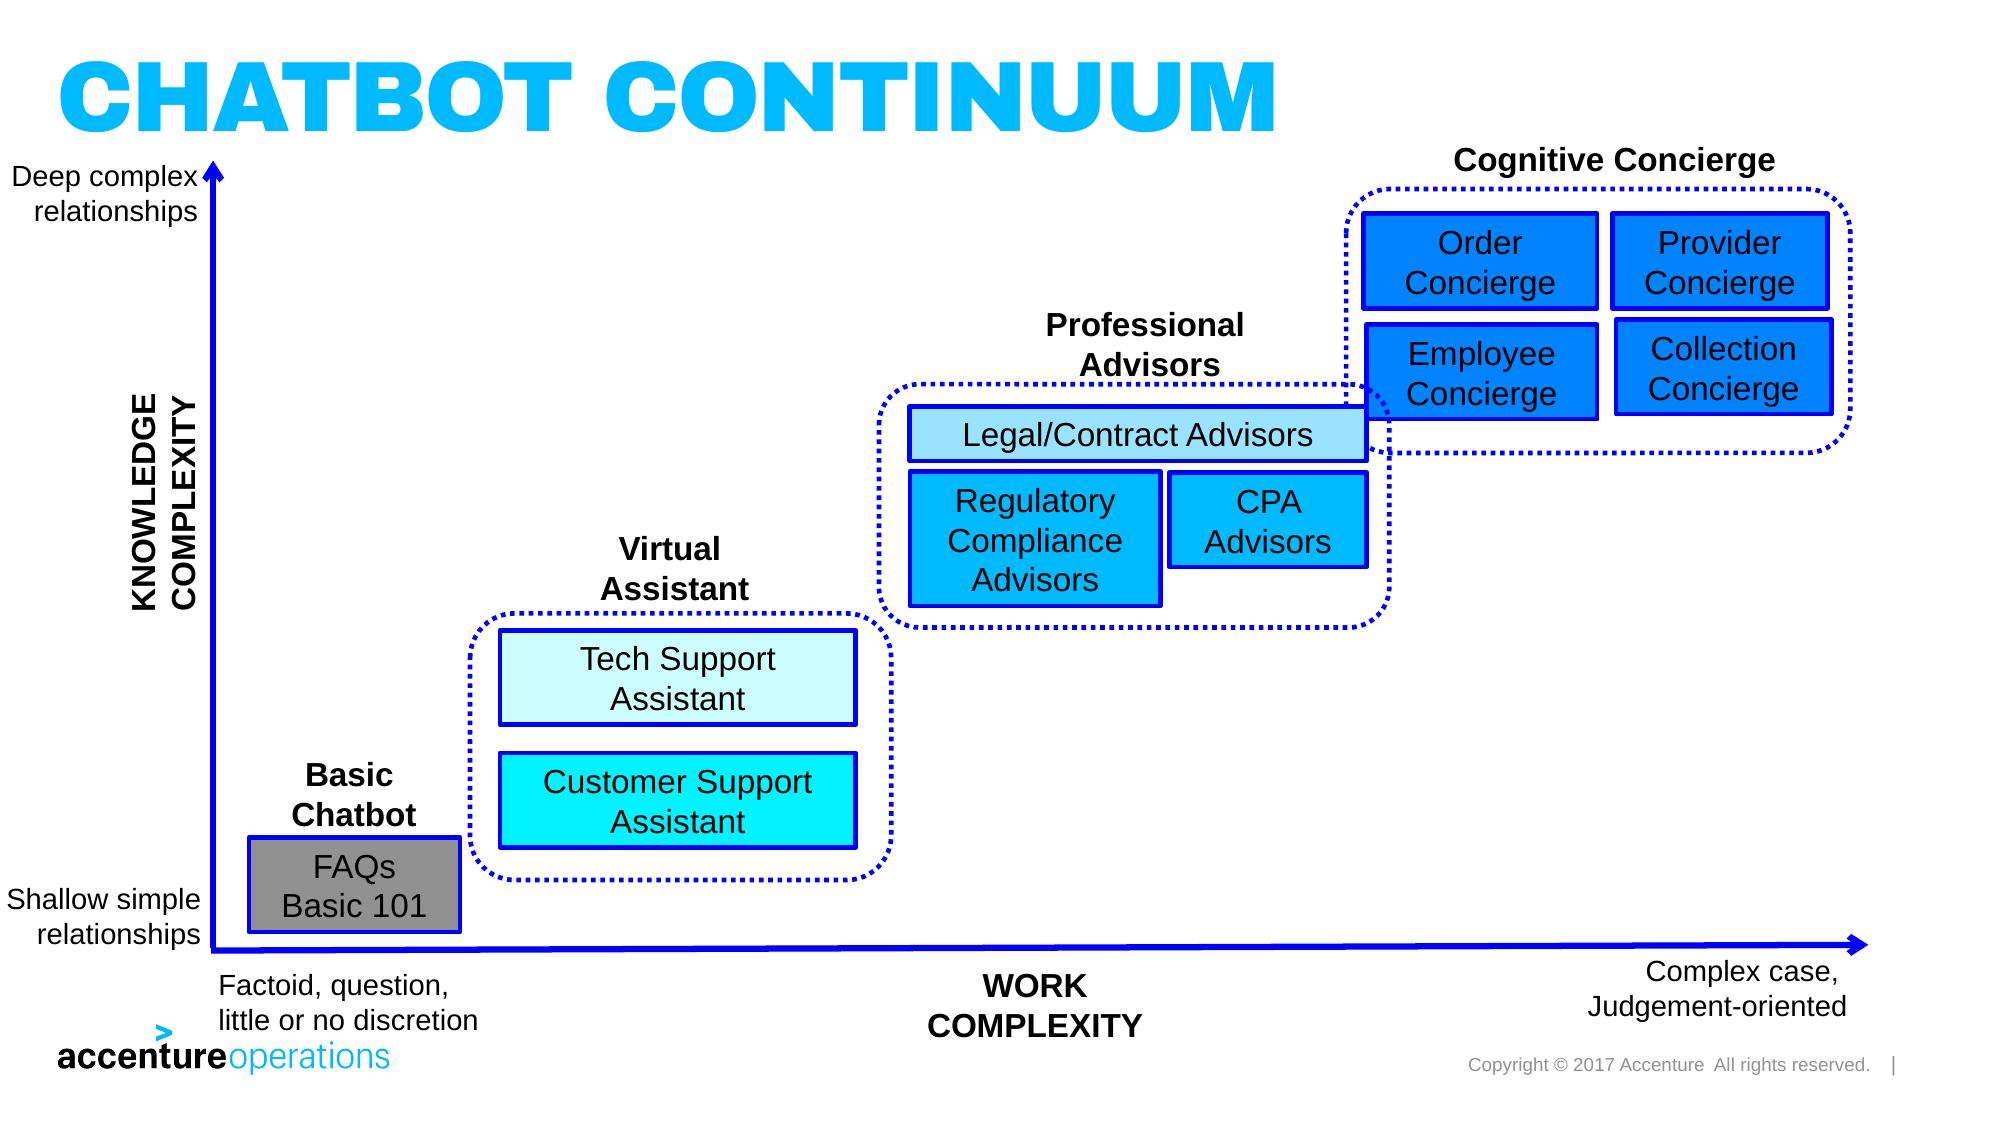

# CHATBOT continuum
Cognitive Concierge
Deep complex relationships

Order Concierge
Provider Concierge
Professional
 Advisors
Collection Concierge
Employee Concierge

Legal/Contract Advisors
 KNOWLEDGE
COMPLEXITY
Regulatory Compliance Advisors
CPA Advisors
Virtual
Assistant

Tech Support Assistant
Basic
Chatbot
Customer Support Assistant
FAQs
Basic 101
Shallow simple relationships
Complex case,
Judgement-oriented
WORK COMPLEXITY
Factoid, question, little or no discretion